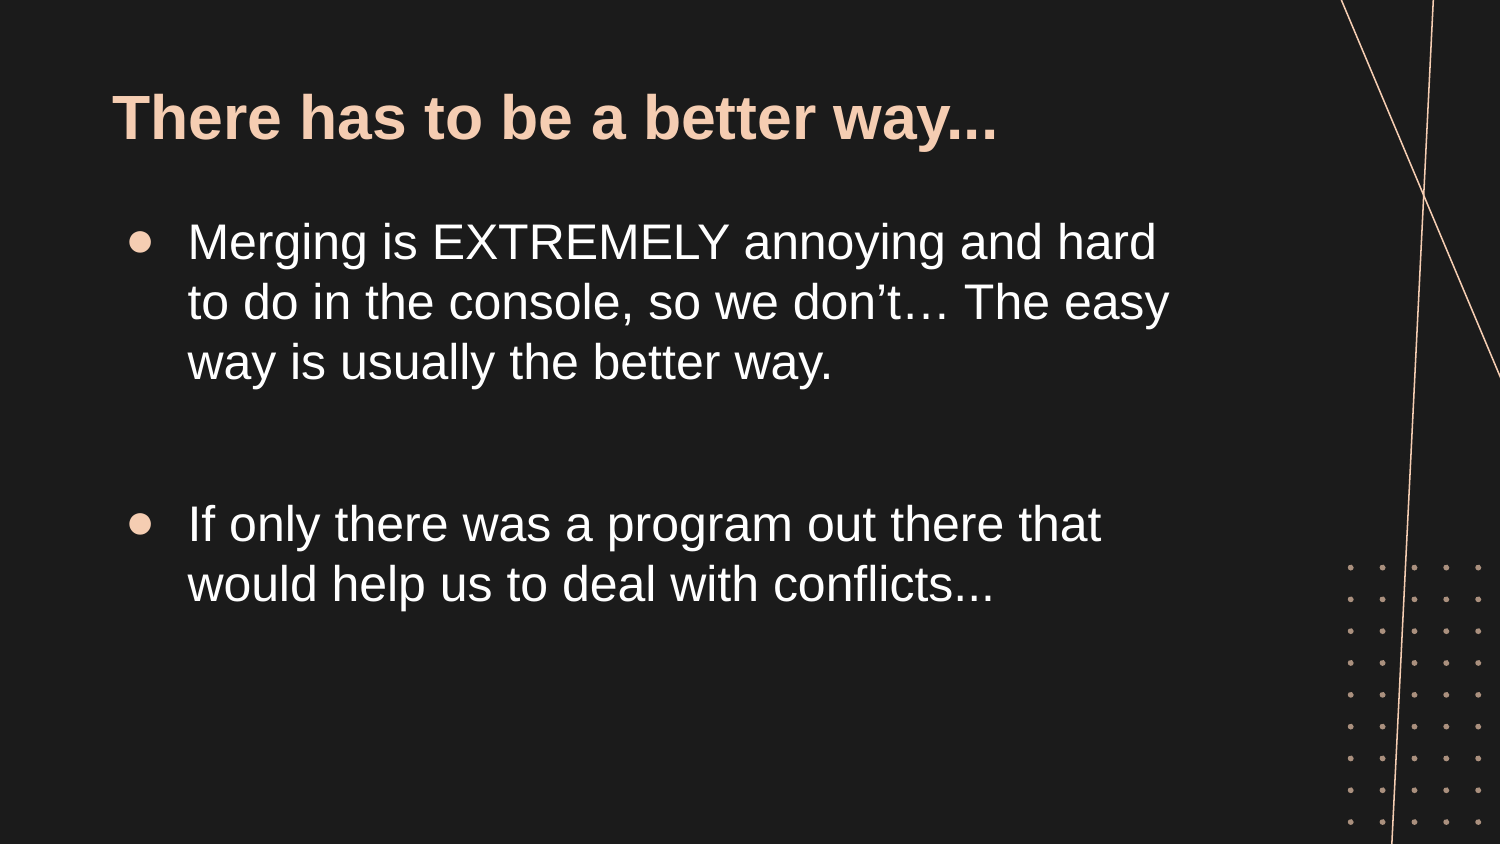

# There has to be a better way...
Merging is EXTREMELY annoying and hard to do in the console, so we don’t… The easy way is usually the better way.

If only there was a program out there that would help us to deal with conflicts...